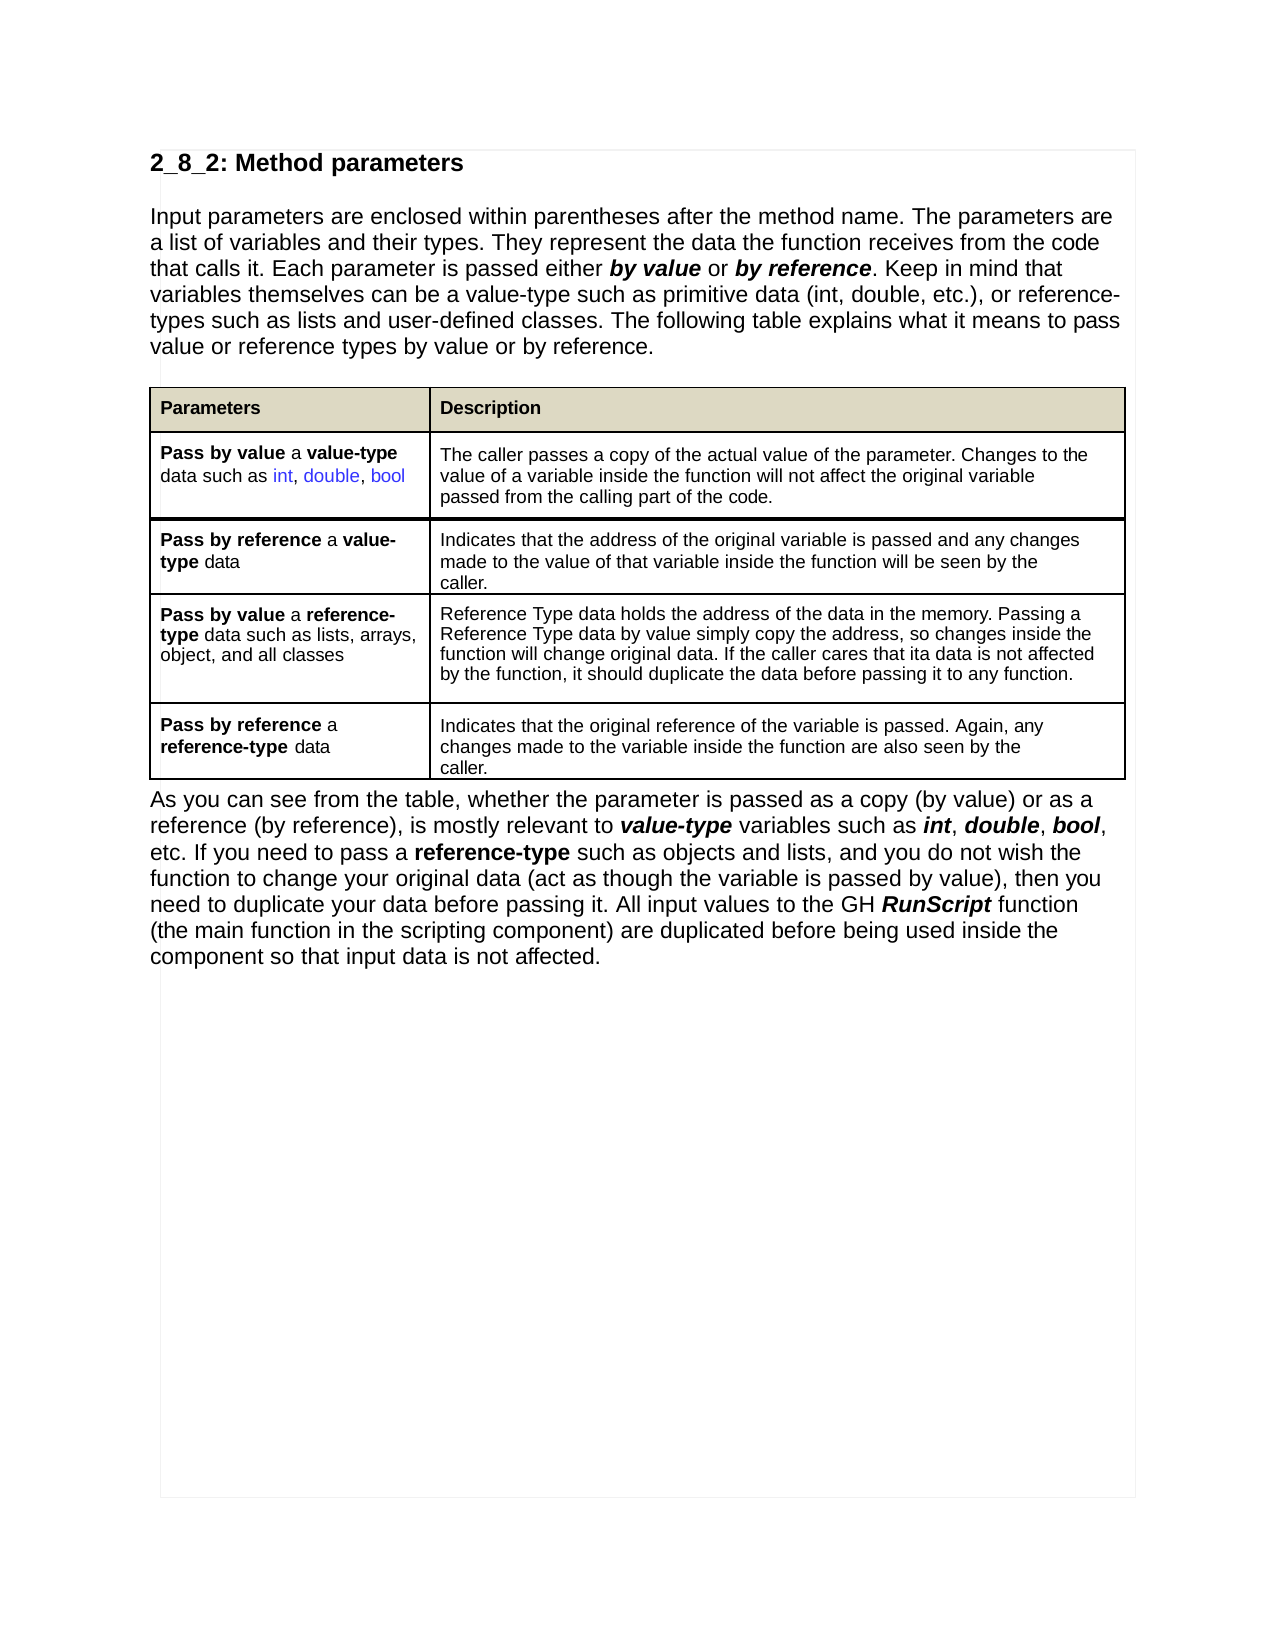

#
2_8_2: Method parameters

Input parameters are enclosed within parentheses after the method name. The parameters are a list of variables and their types. They represent the data the function receives from the code that calls it. Each parameter is passed either by value or by reference. Keep in mind that variables themselves can be a value-type such as primitive data (int, double, etc.), or reference- types such as lists and user-defined classes. The following table explains what it means to pass value or reference types by value or by reference.
| Parameters | Description |
| --- | --- |
| Pass by value a value-type data such as int, double, bool | The caller passes a copy of the actual value of the parameter. Changes to the value of a variable inside the function will not affect the original variable passed from the calling part of the code. |
| Pass by reference a value- type data | Indicates that the address of the original variable is passed and any changes made to the value of that variable inside the function will be seen by the caller. |
| --- | --- |
| Pass by value a reference- type data such as lists, arrays, object, and all classes | Reference Type data holds the address of the data in the memory. Passing a Reference Type data by value simply copy the address, so changes inside the function will change original data. If the caller cares that ita data is not affected by the function, it should duplicate the data before passing it to any function. |
| Pass by reference a reference-type data | Indicates that the original reference of the variable is passed. Again, any changes made to the variable inside the function are also seen by the caller. |
As you can see from the table, whether the parameter is passed as a copy (by value) or as a reference (by reference), is mostly relevant to value-type variables such as int, double, bool, etc. If you need to pass a reference-type such as objects and lists, and you do not wish the function to change your original data (act as though the variable is passed by value), then you need to duplicate your data before passing it. All input values to the GH RunScript function (the main function in the scripting component) are duplicated before being used inside the component so that input data is not affected.